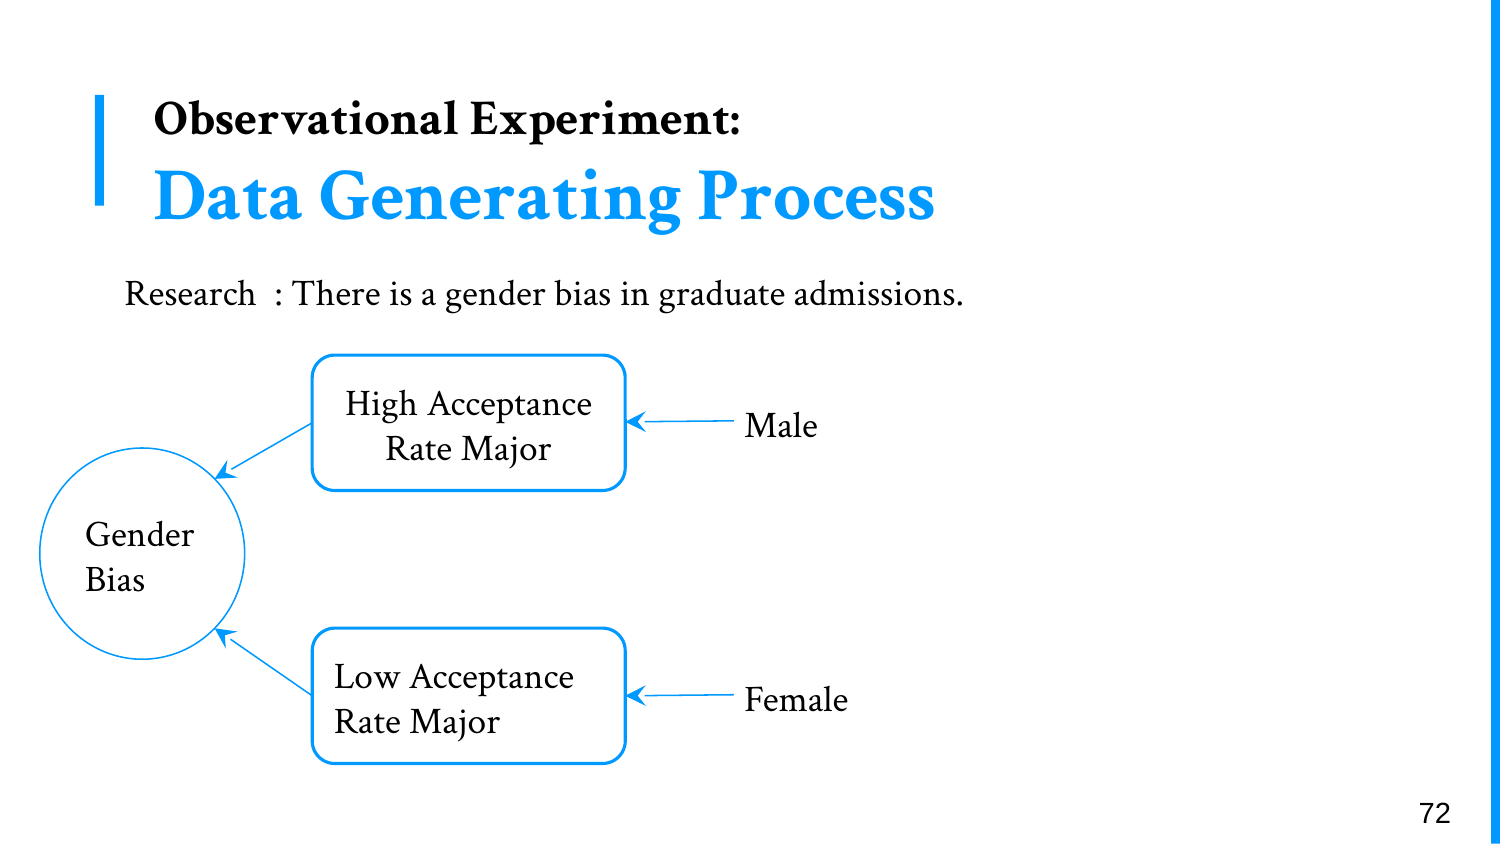

# Observational Experiment:
Data Generating Process

Research	: There is a gender bias in graduate admissions.

High Acceptance Rate Major
Male
Gender Bias
Low Acceptance Rate Major
Female
72